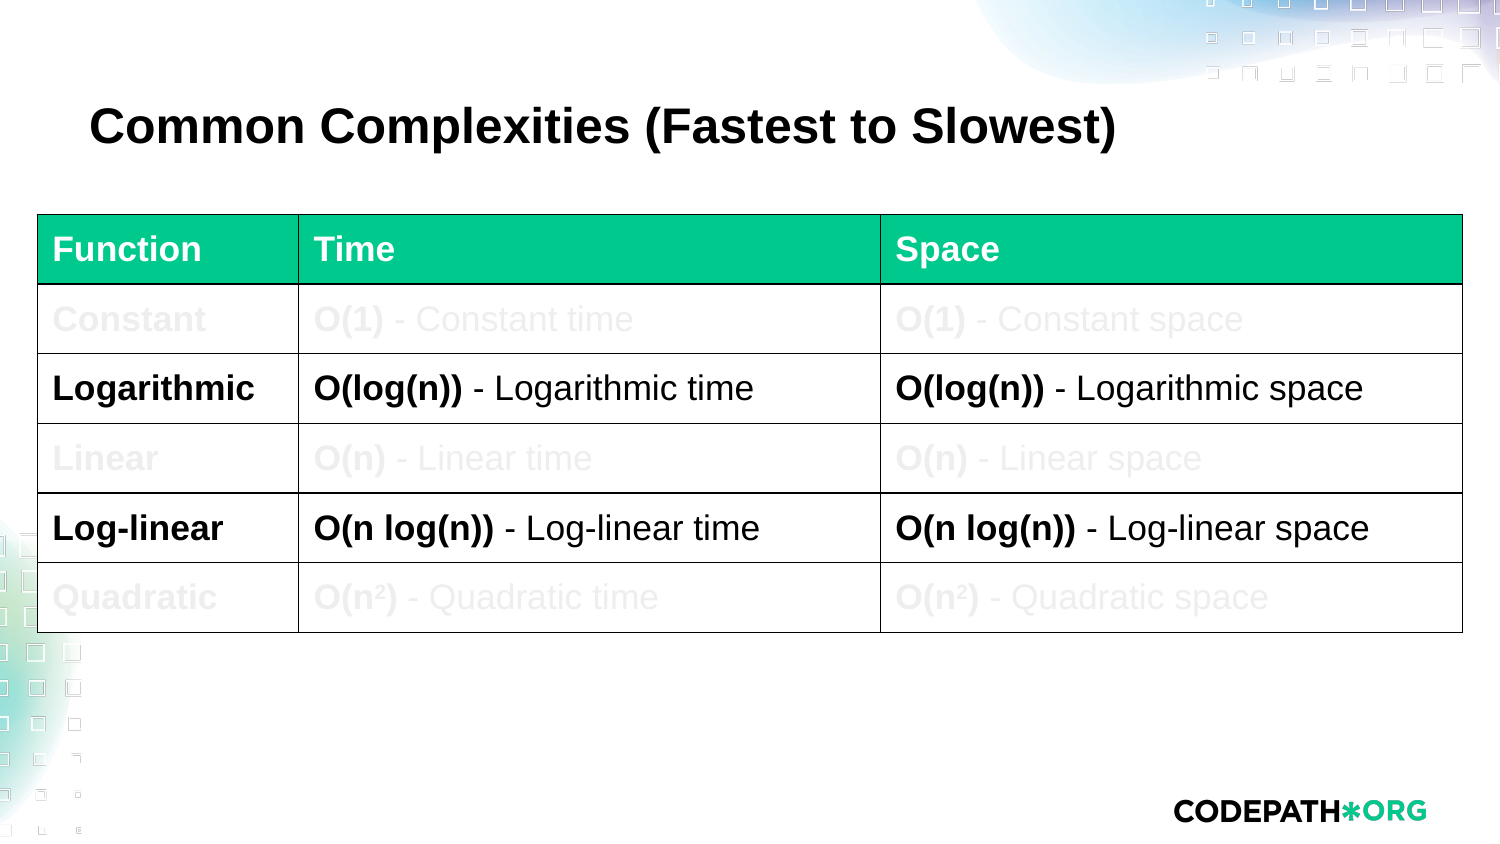

# Common Complexities (Fastest to Slowest)
| Function | Time | Space |
| --- | --- | --- |
| Constant | O(1) - Constant time | O(1) - Constant space |
| Logarithmic | O(log(n)) - Logarithmic time | O(log(n)) - Logarithmic space |
| Linear | O(n) - Linear time | O(n) - Linear space |
| Log-linear | O(n log(n)) - Log-linear time | O(n log(n)) - Log-linear space |
| Quadratic | O(n2) - Quadratic time | O(n2) - Quadratic space |